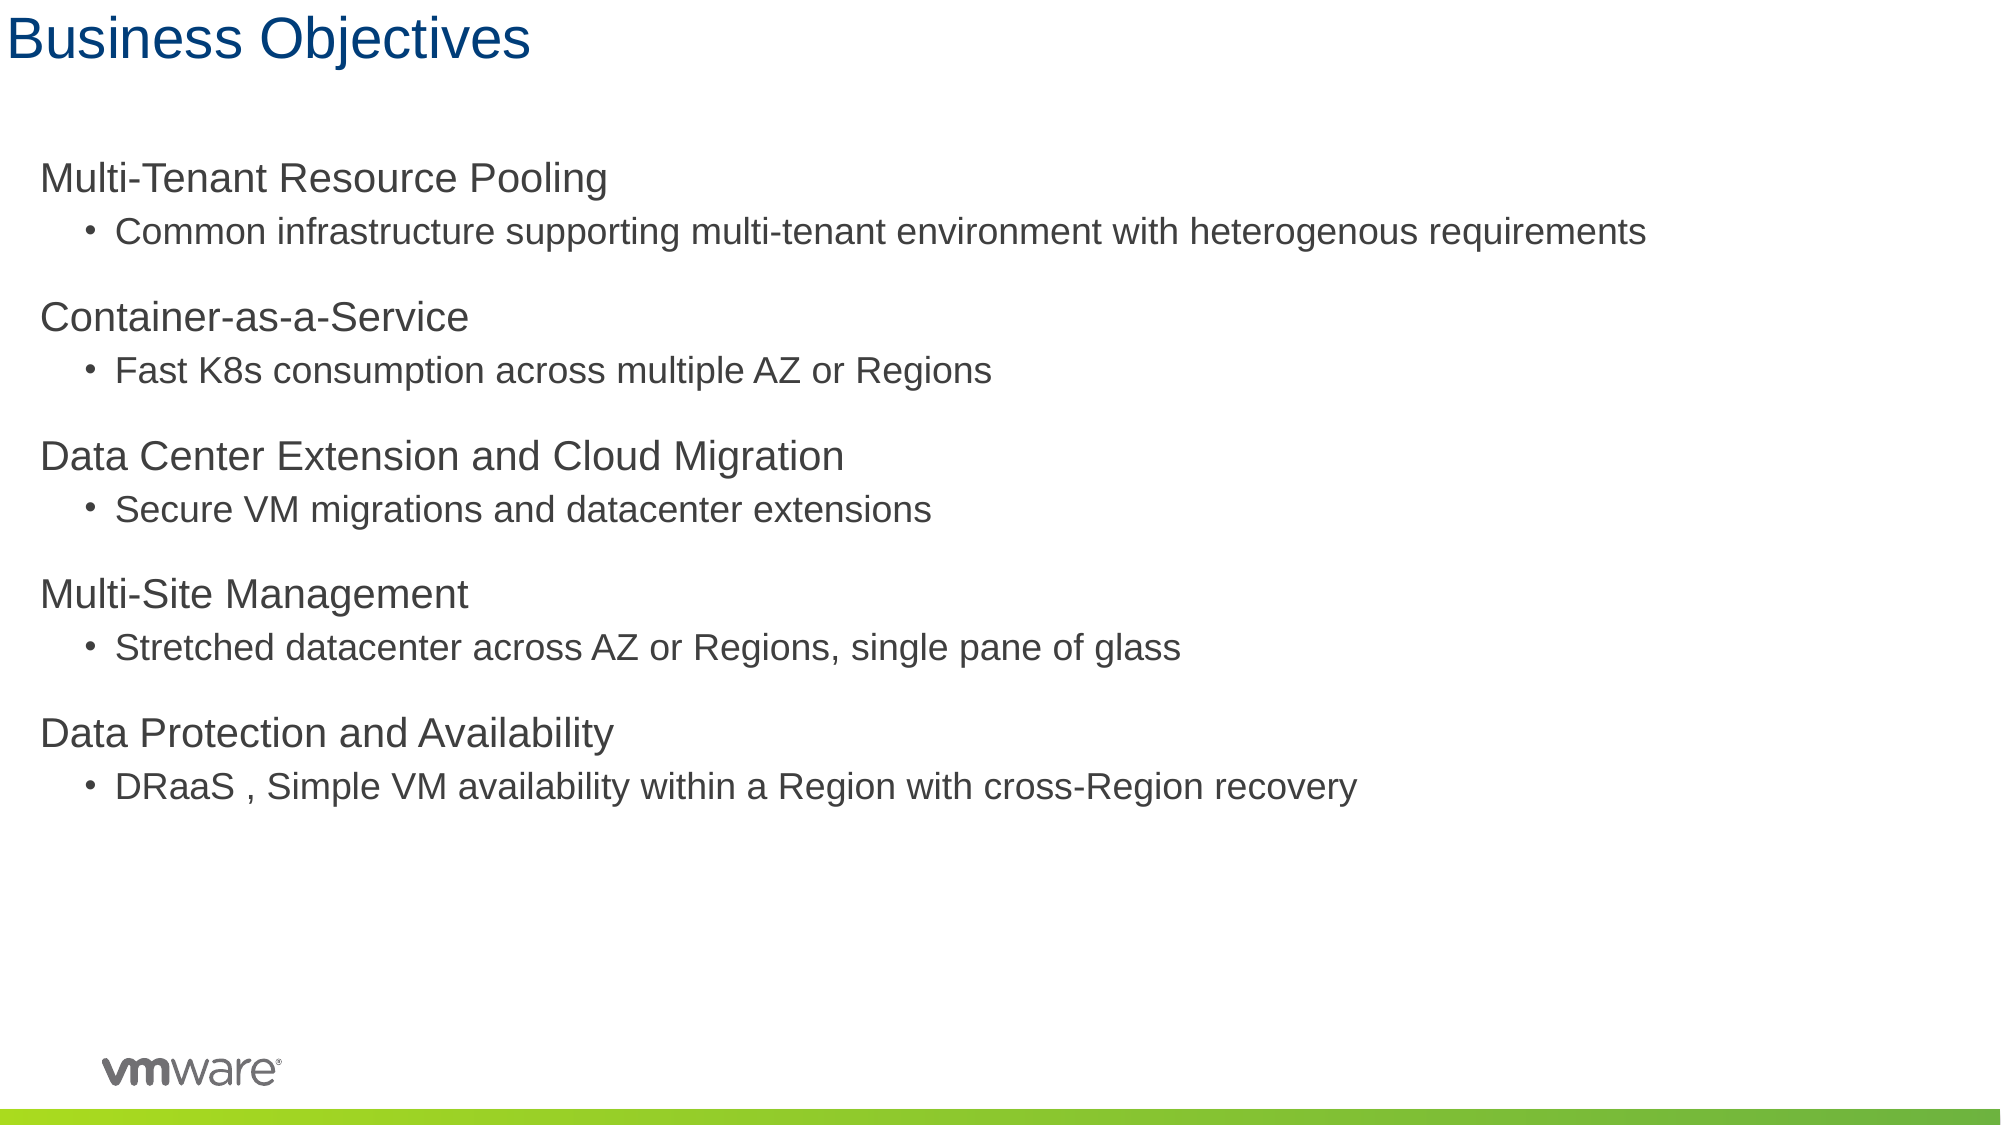

# Business Objectives
Multi-Tenant Resource Pooling
Common infrastructure supporting multi-tenant environment with heterogenous requirements
Container-as-a-Service
Fast K8s consumption across multiple AZ or Regions
Data Center Extension and Cloud Migration
Secure VM migrations and datacenter extensions
Multi-Site Management
Stretched datacenter across AZ or Regions, single pane of glass
Data Protection and Availability
DRaaS , Simple VM availability within a Region with cross-Region recovery